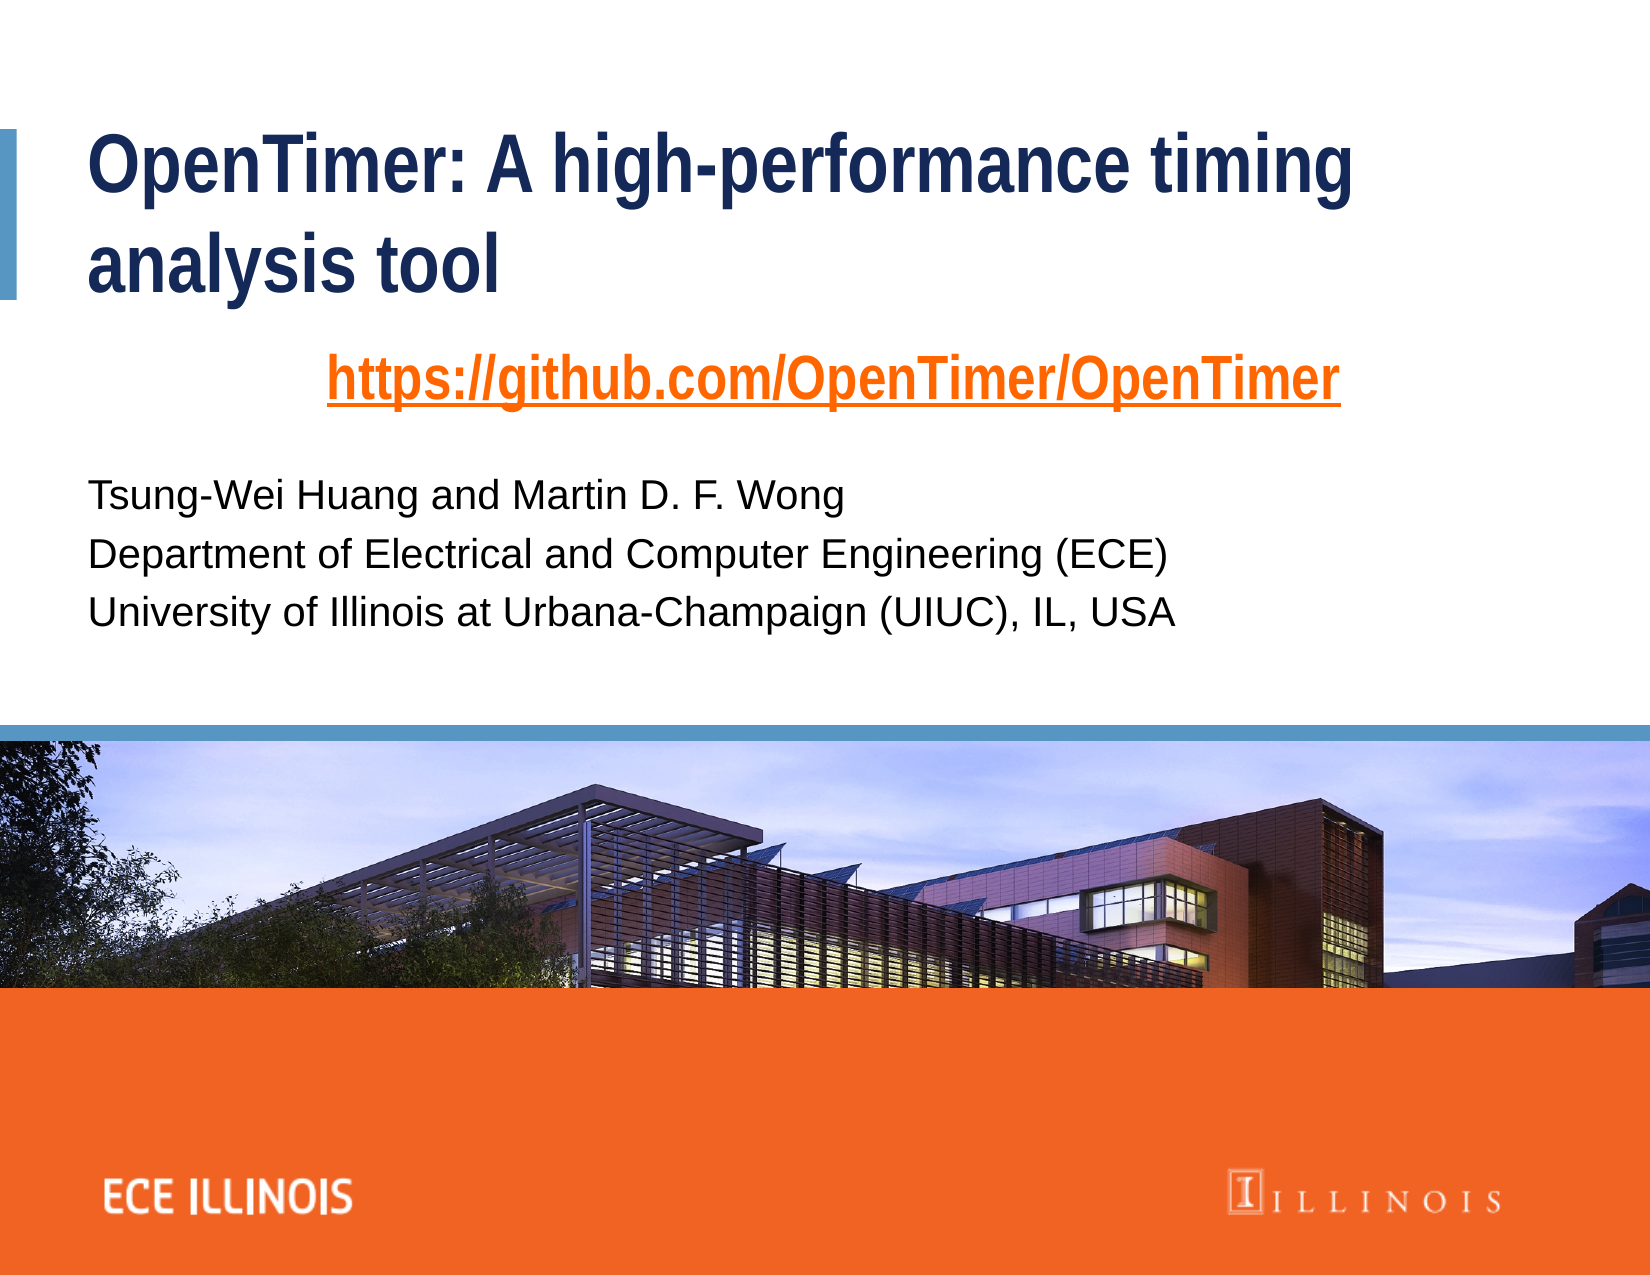

OpenTimer: A high-performance timing analysis tool
https://github.com/OpenTimer/OpenTimer
Tsung-Wei Huang and Martin D. F. Wong
Department of Electrical and Computer Engineering (ECE)
University of Illinois at Urbana-Champaign (UIUC), IL, USA